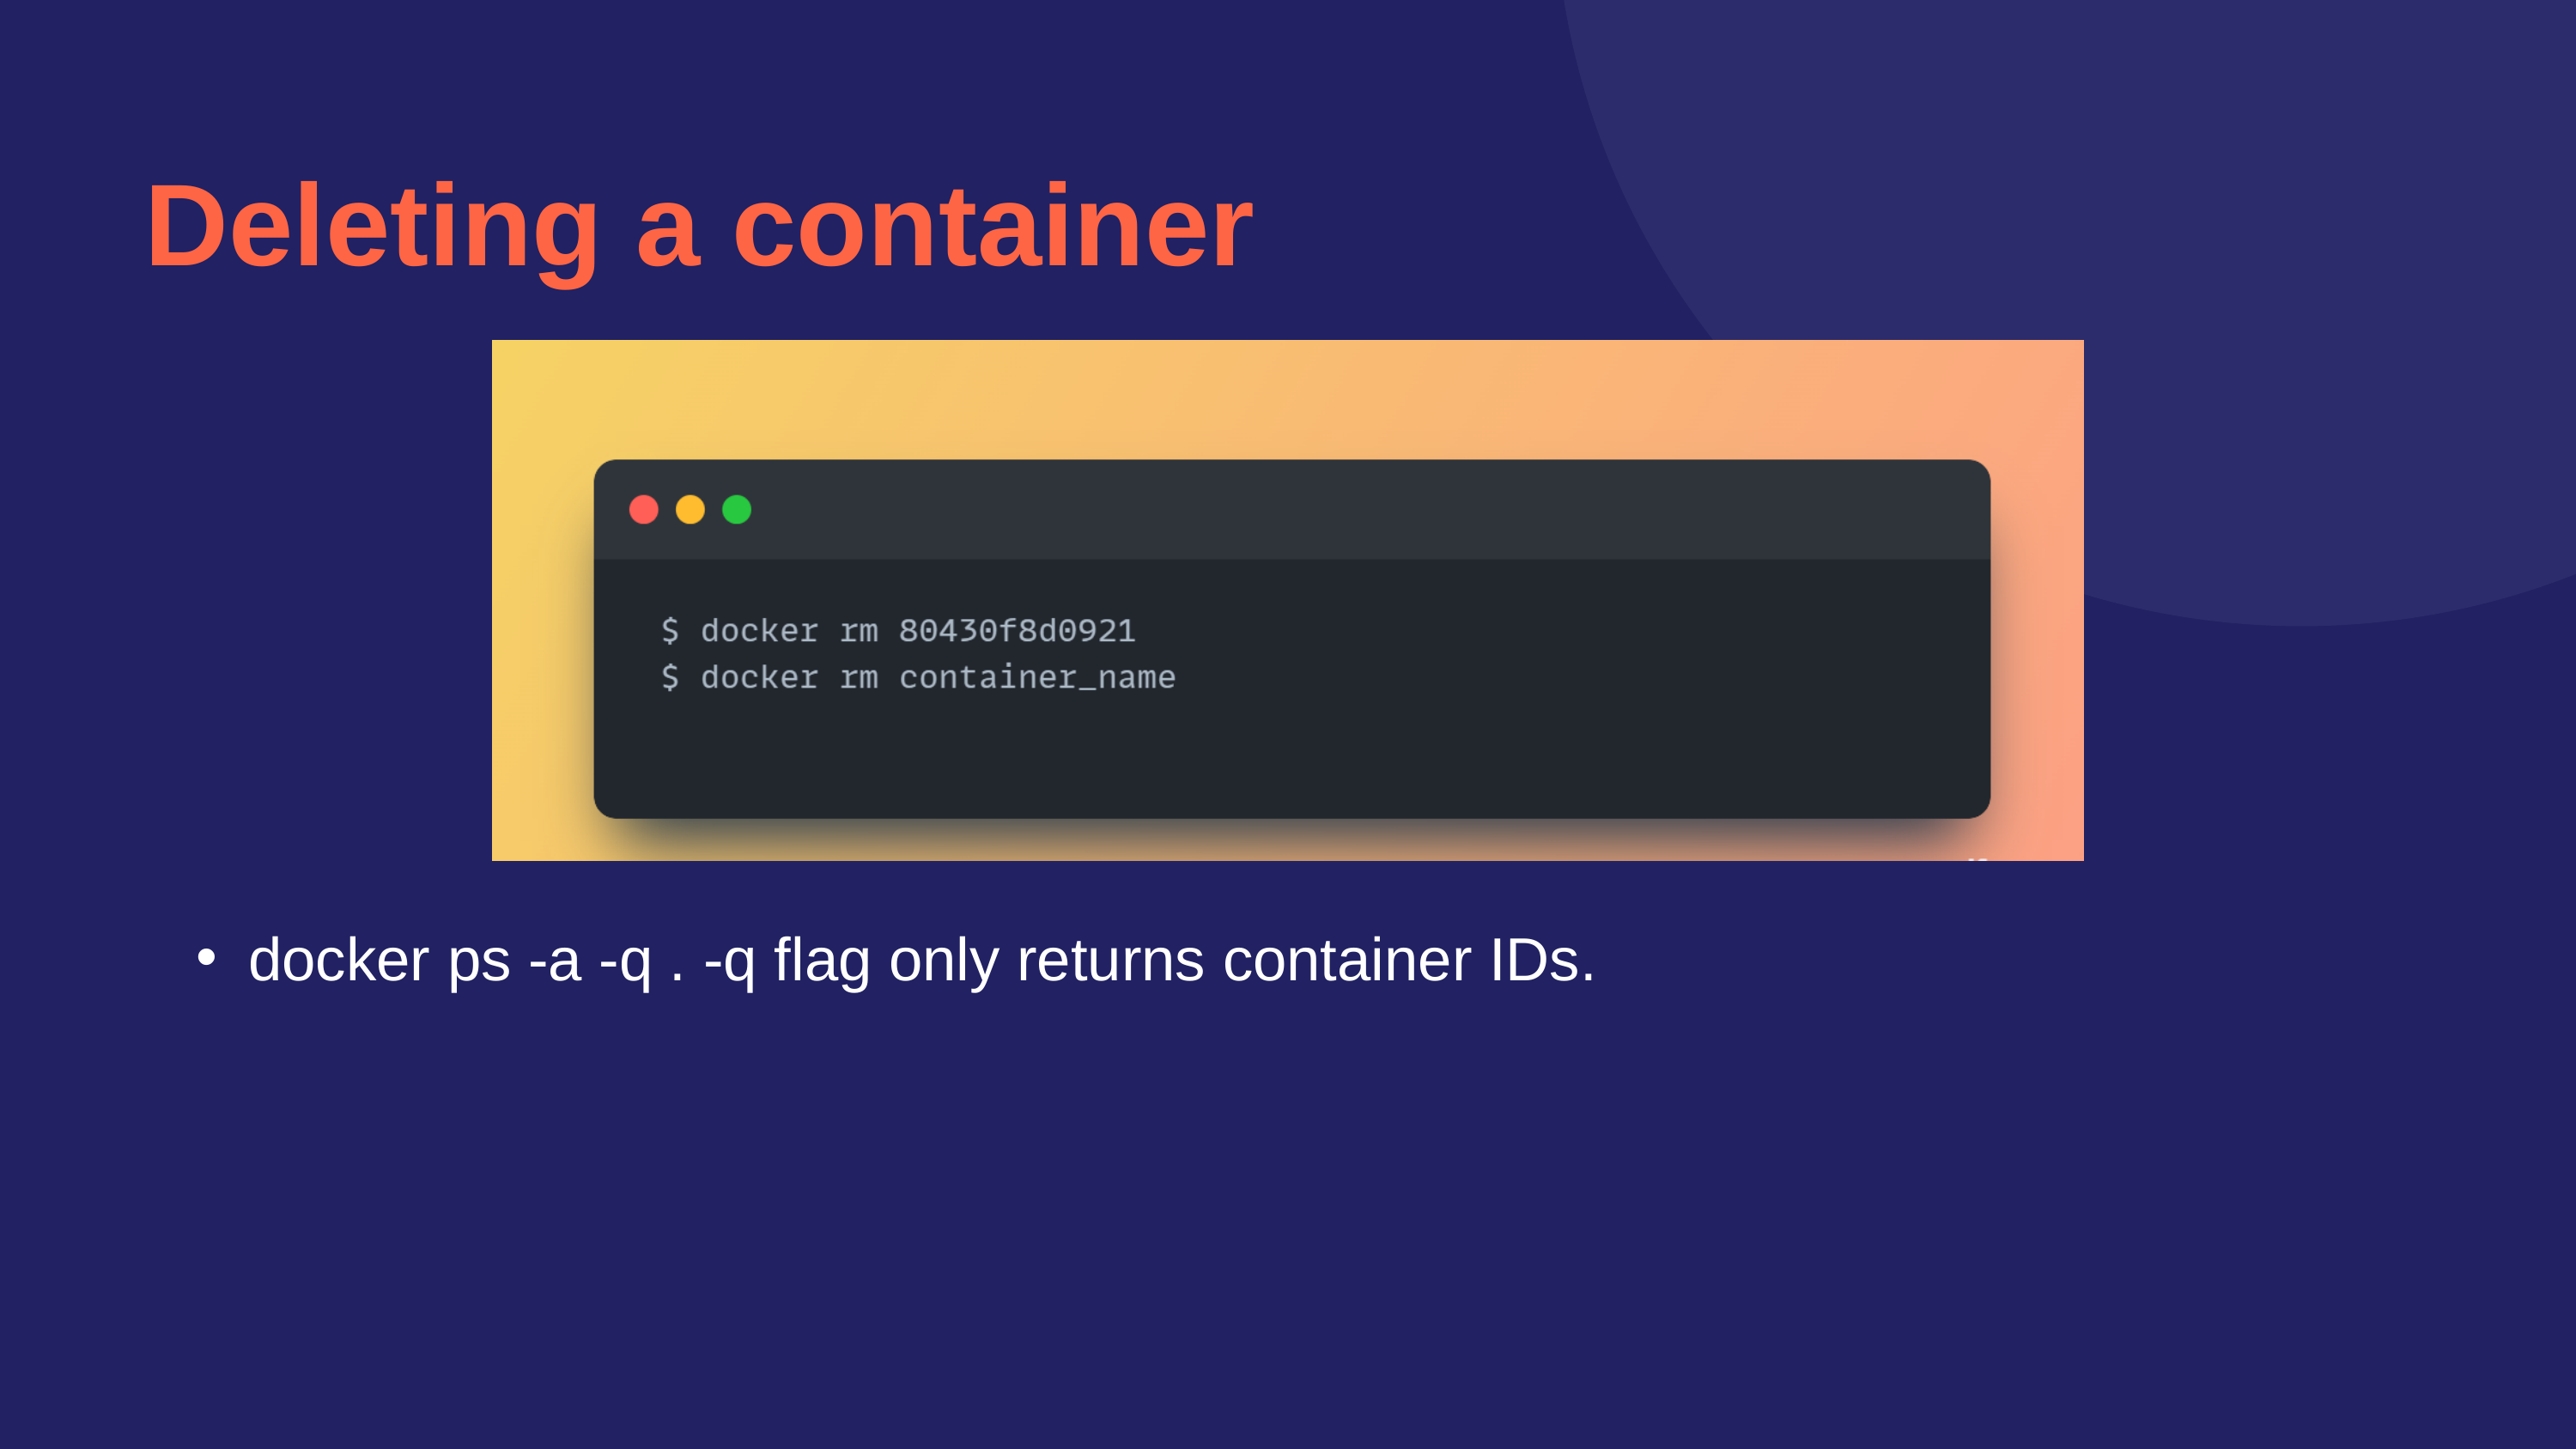

Deleting a container

docker ps -a -q . -q flag only returns container IDs.